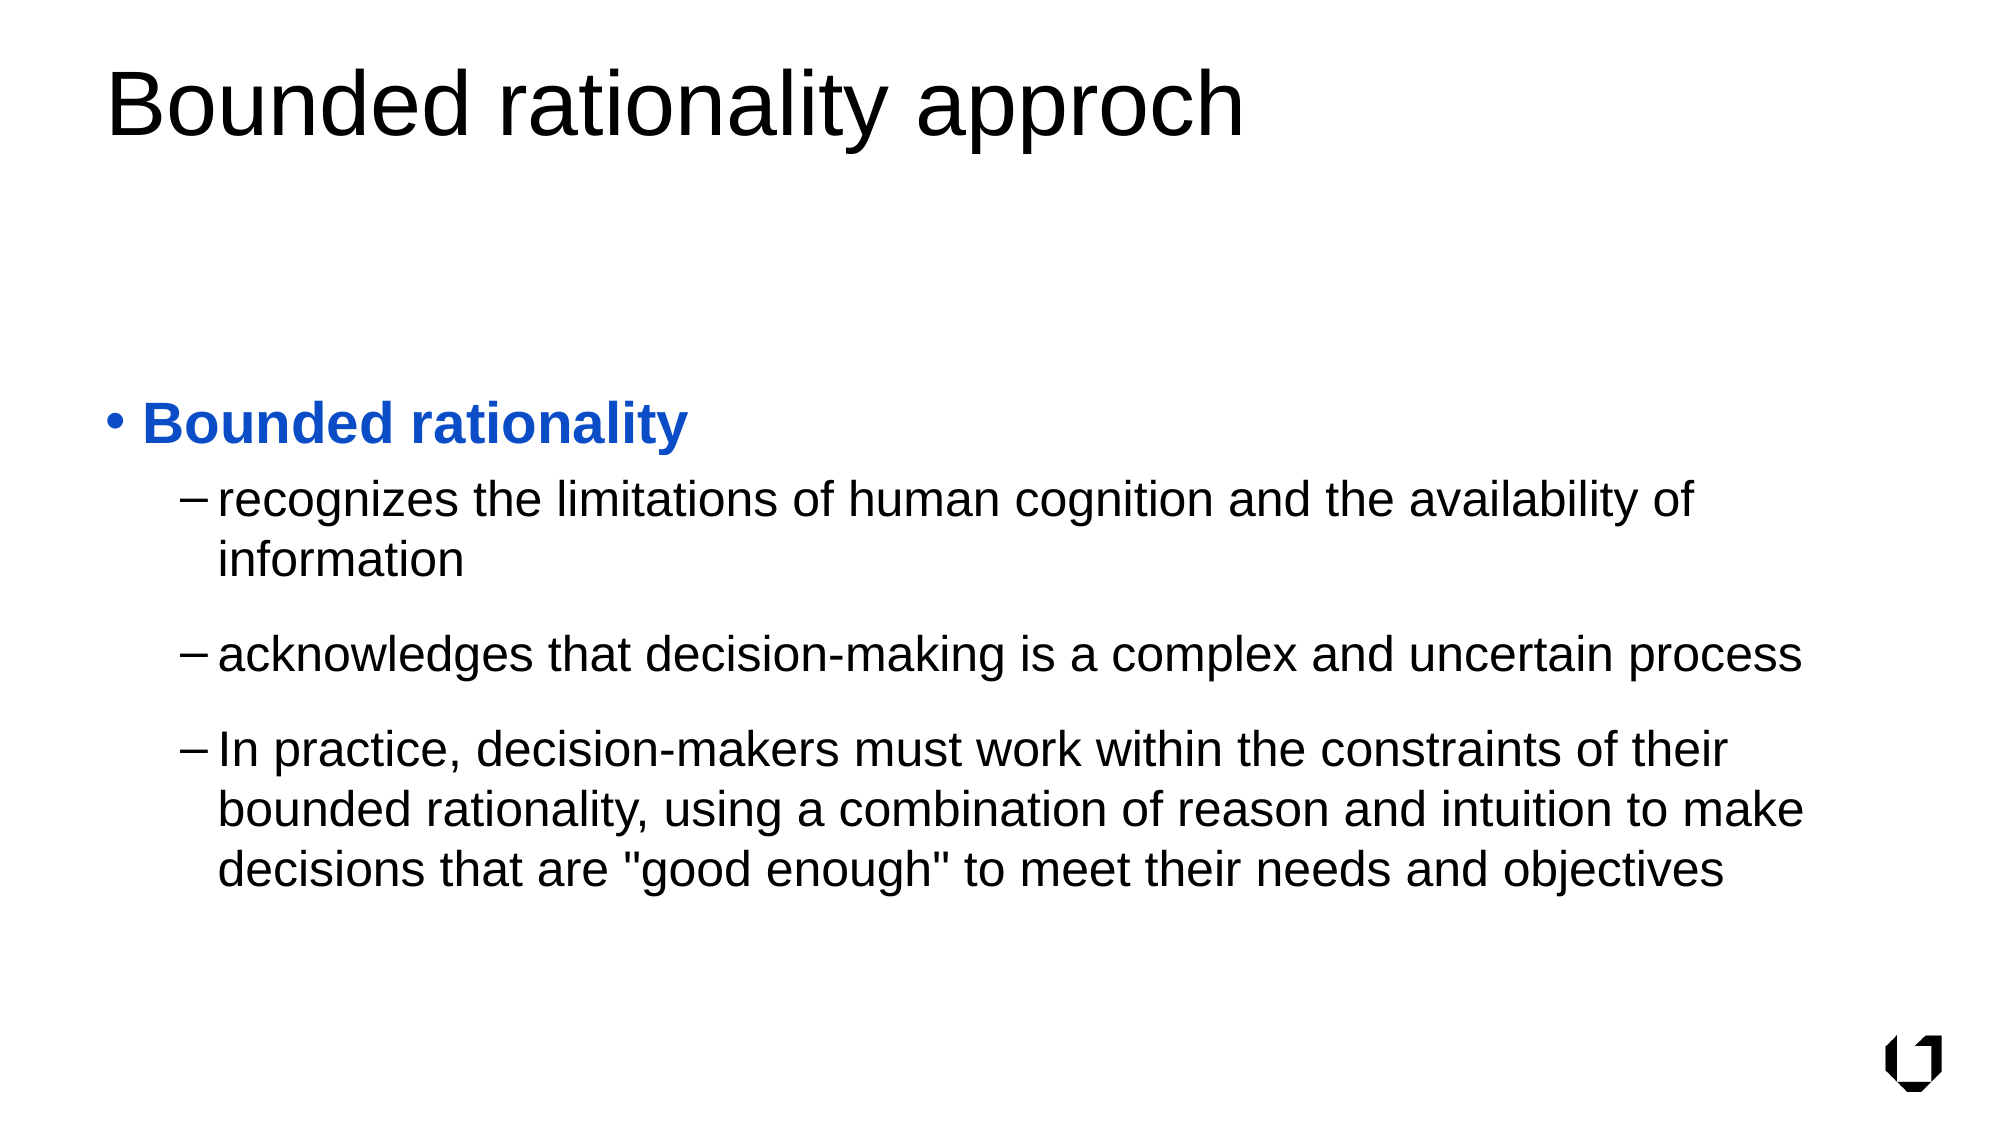

# Bounded rationality approch
Bounded rationality
recognizes the limitations of human cognition and the availability of information
acknowledges that decision-making is a complex and uncertain process
In practice, decision-makers must work within the constraints of their bounded rationality, using a combination of reason and intuition to make decisions that are "good enough" to meet their needs and objectives